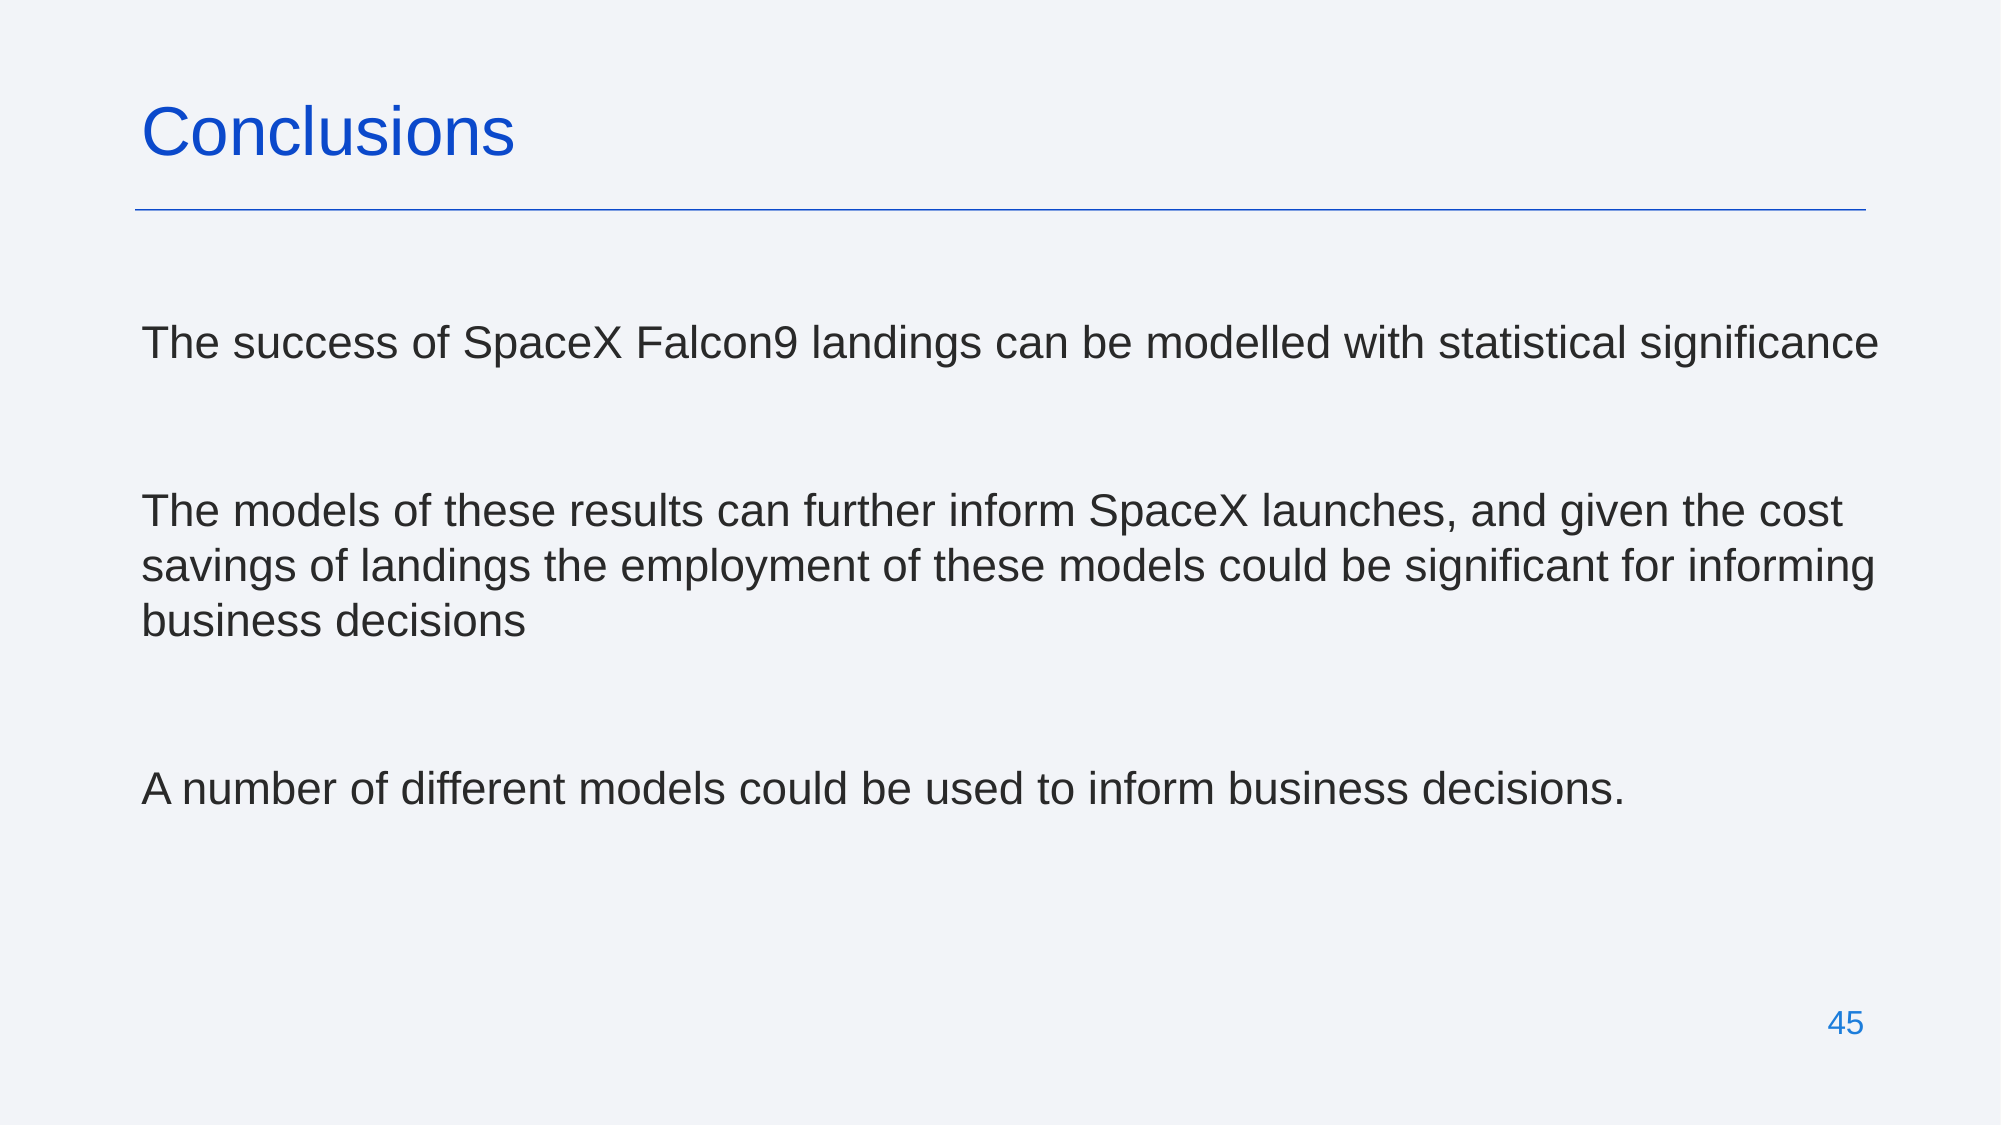

Conclusions
The success of SpaceX Falcon9 landings can be modelled with statistical significance

The models of these results can further inform SpaceX launches, and given the cost savings of landings the employment of these models could be significant for informing business decisions

A number of different models could be used to inform business decisions.

45